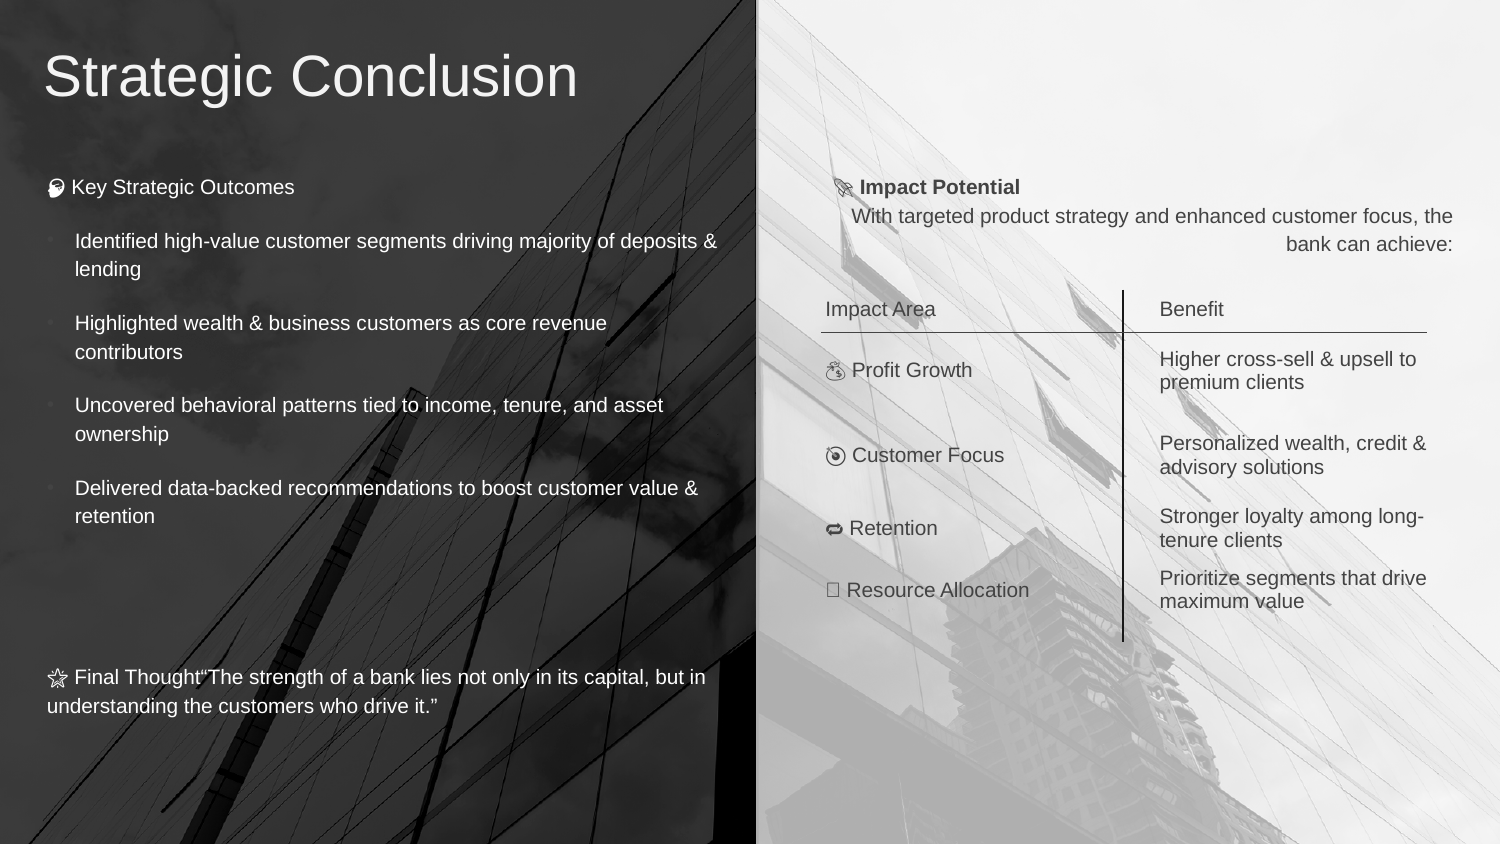

# Strategic Conclusion
🚀 Impact Potential
With targeted product strategy and enhanced customer focus, the bank can achieve:

🧠 Key Strategic Outcomes
Identified high-value customer segments driving majority of deposits & lending
Highlighted wealth & business customers as core revenue contributors
Uncovered behavioral patterns tied to income, tenure, and asset ownership
Delivered data-backed recommendations to boost customer value & retention

🌟 Final Thought“The strength of a bank lies not only in its capital, but in understanding the customers who drive it.”
| Impact Area | Benefit |
| --- | --- |
| 💰 Profit Growth | Higher cross-sell & upsell to premium clients |
| 🎯 Customer Focus | Personalized wealth, credit & advisory solutions |
| 🔁 Retention | Stronger loyalty among long-tenure clients |
| 🧩 Resource Allocation | Prioritize segments that drive maximum value |